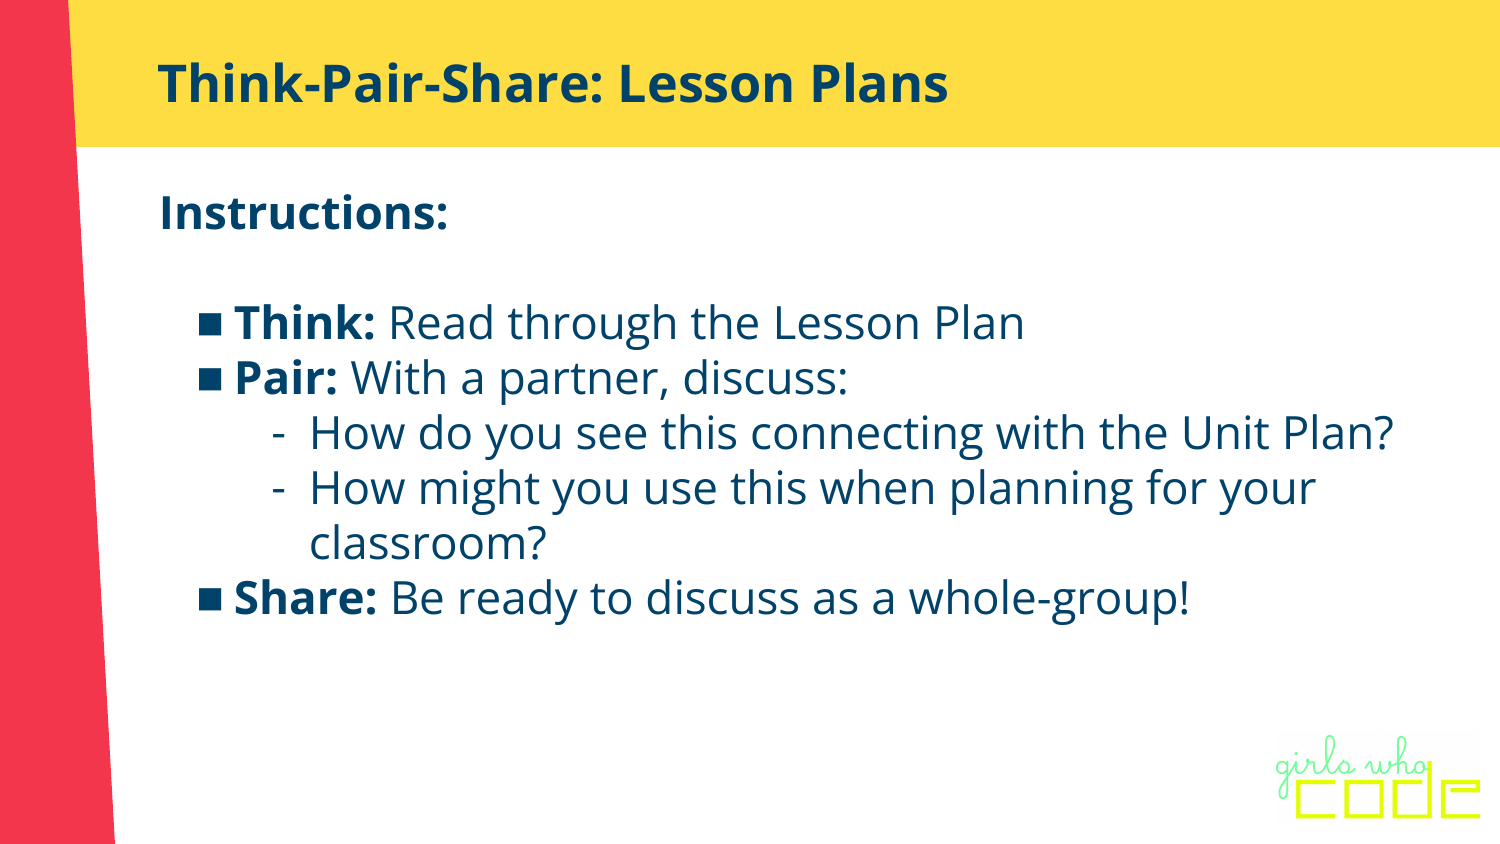

# Think-Pair-Share: Lesson Plans
Instructions:

Think: Read through the Lesson Plan
Pair: With a partner, discuss:
How do you see this connecting with the Unit Plan?
How might you use this when planning for your classroom?
Share: Be ready to discuss as a whole-group!